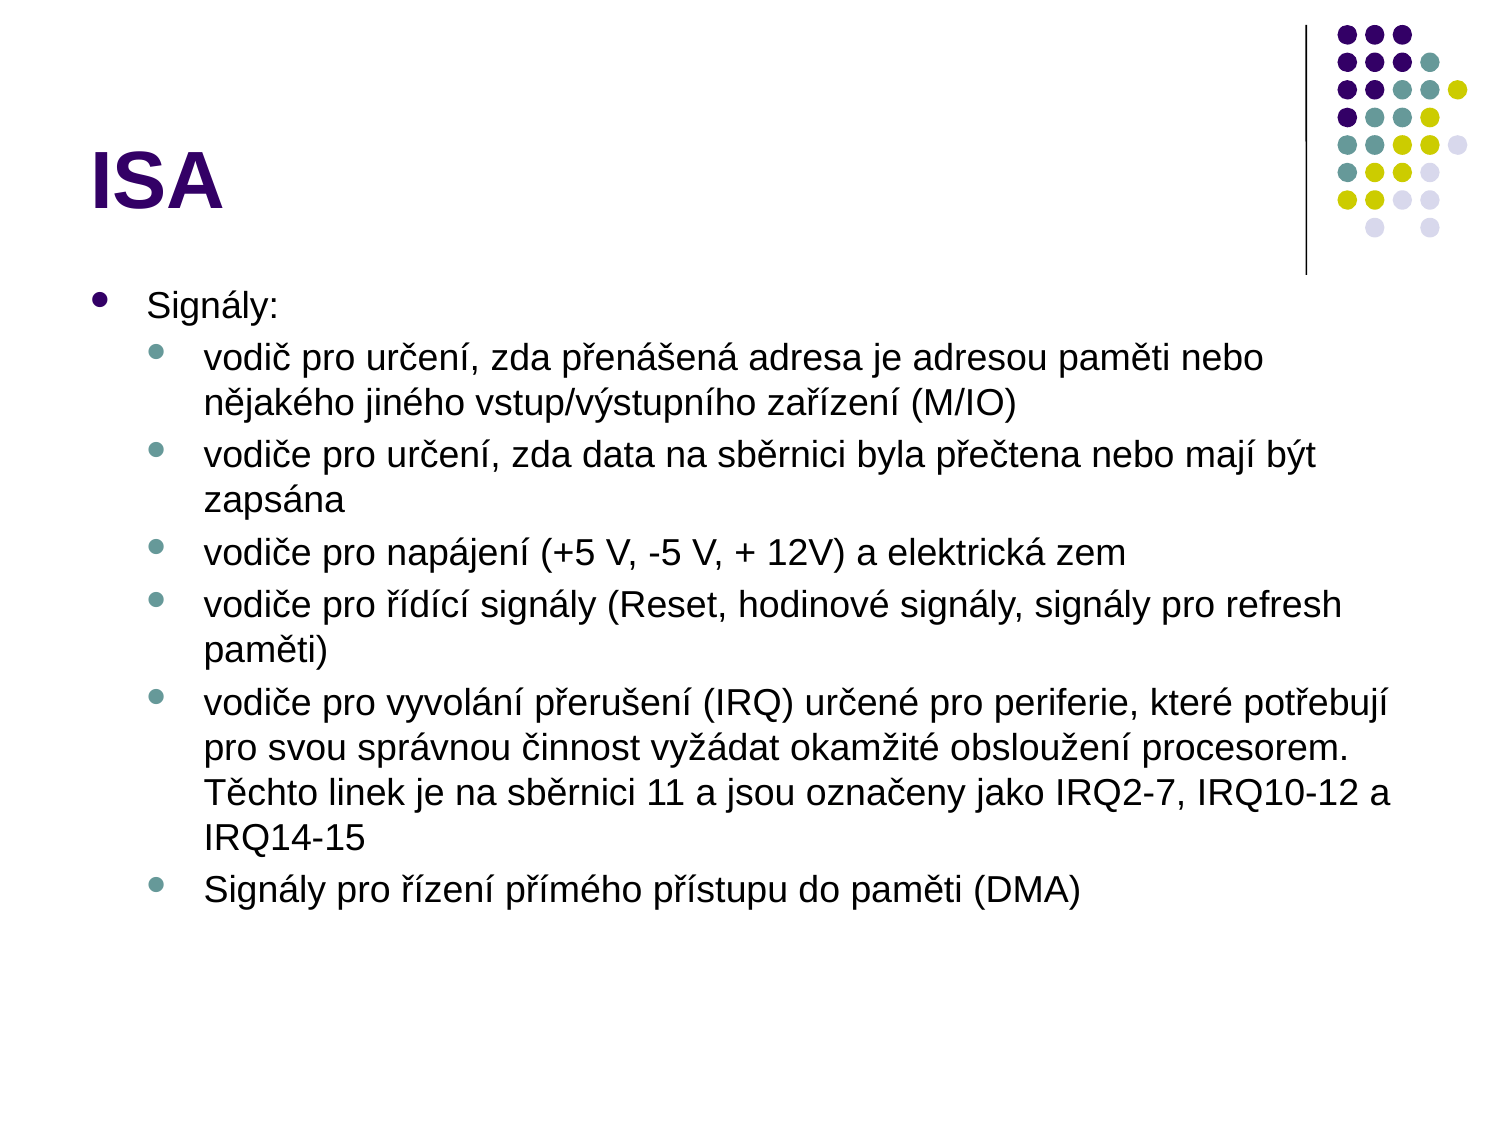

# ISA
Signály:
vodič pro určení, zda přenášená adresa je adresou paměti nebo nějakého jiného vstup/výstupního zařízení (M/IO)
vodiče pro určení, zda data na sběrnici byla přečtena nebo mají být zapsána
vodiče pro napájení (+5 V, -5 V, + 12V) a elektrická zem
vodiče pro řídící signály (Reset, hodinové signály, signály pro refresh paměti)
vodiče pro vyvolání přerušení (IRQ) určené pro periferie, které potřebují pro svou správnou činnost vyžádat okamžité obsloužení procesorem. Těchto linek je na sběrnici 11 a jsou označeny jako IRQ2-7, IRQ10-12 a IRQ14-15
Signály pro řízení přímého přístupu do paměti (DMA)